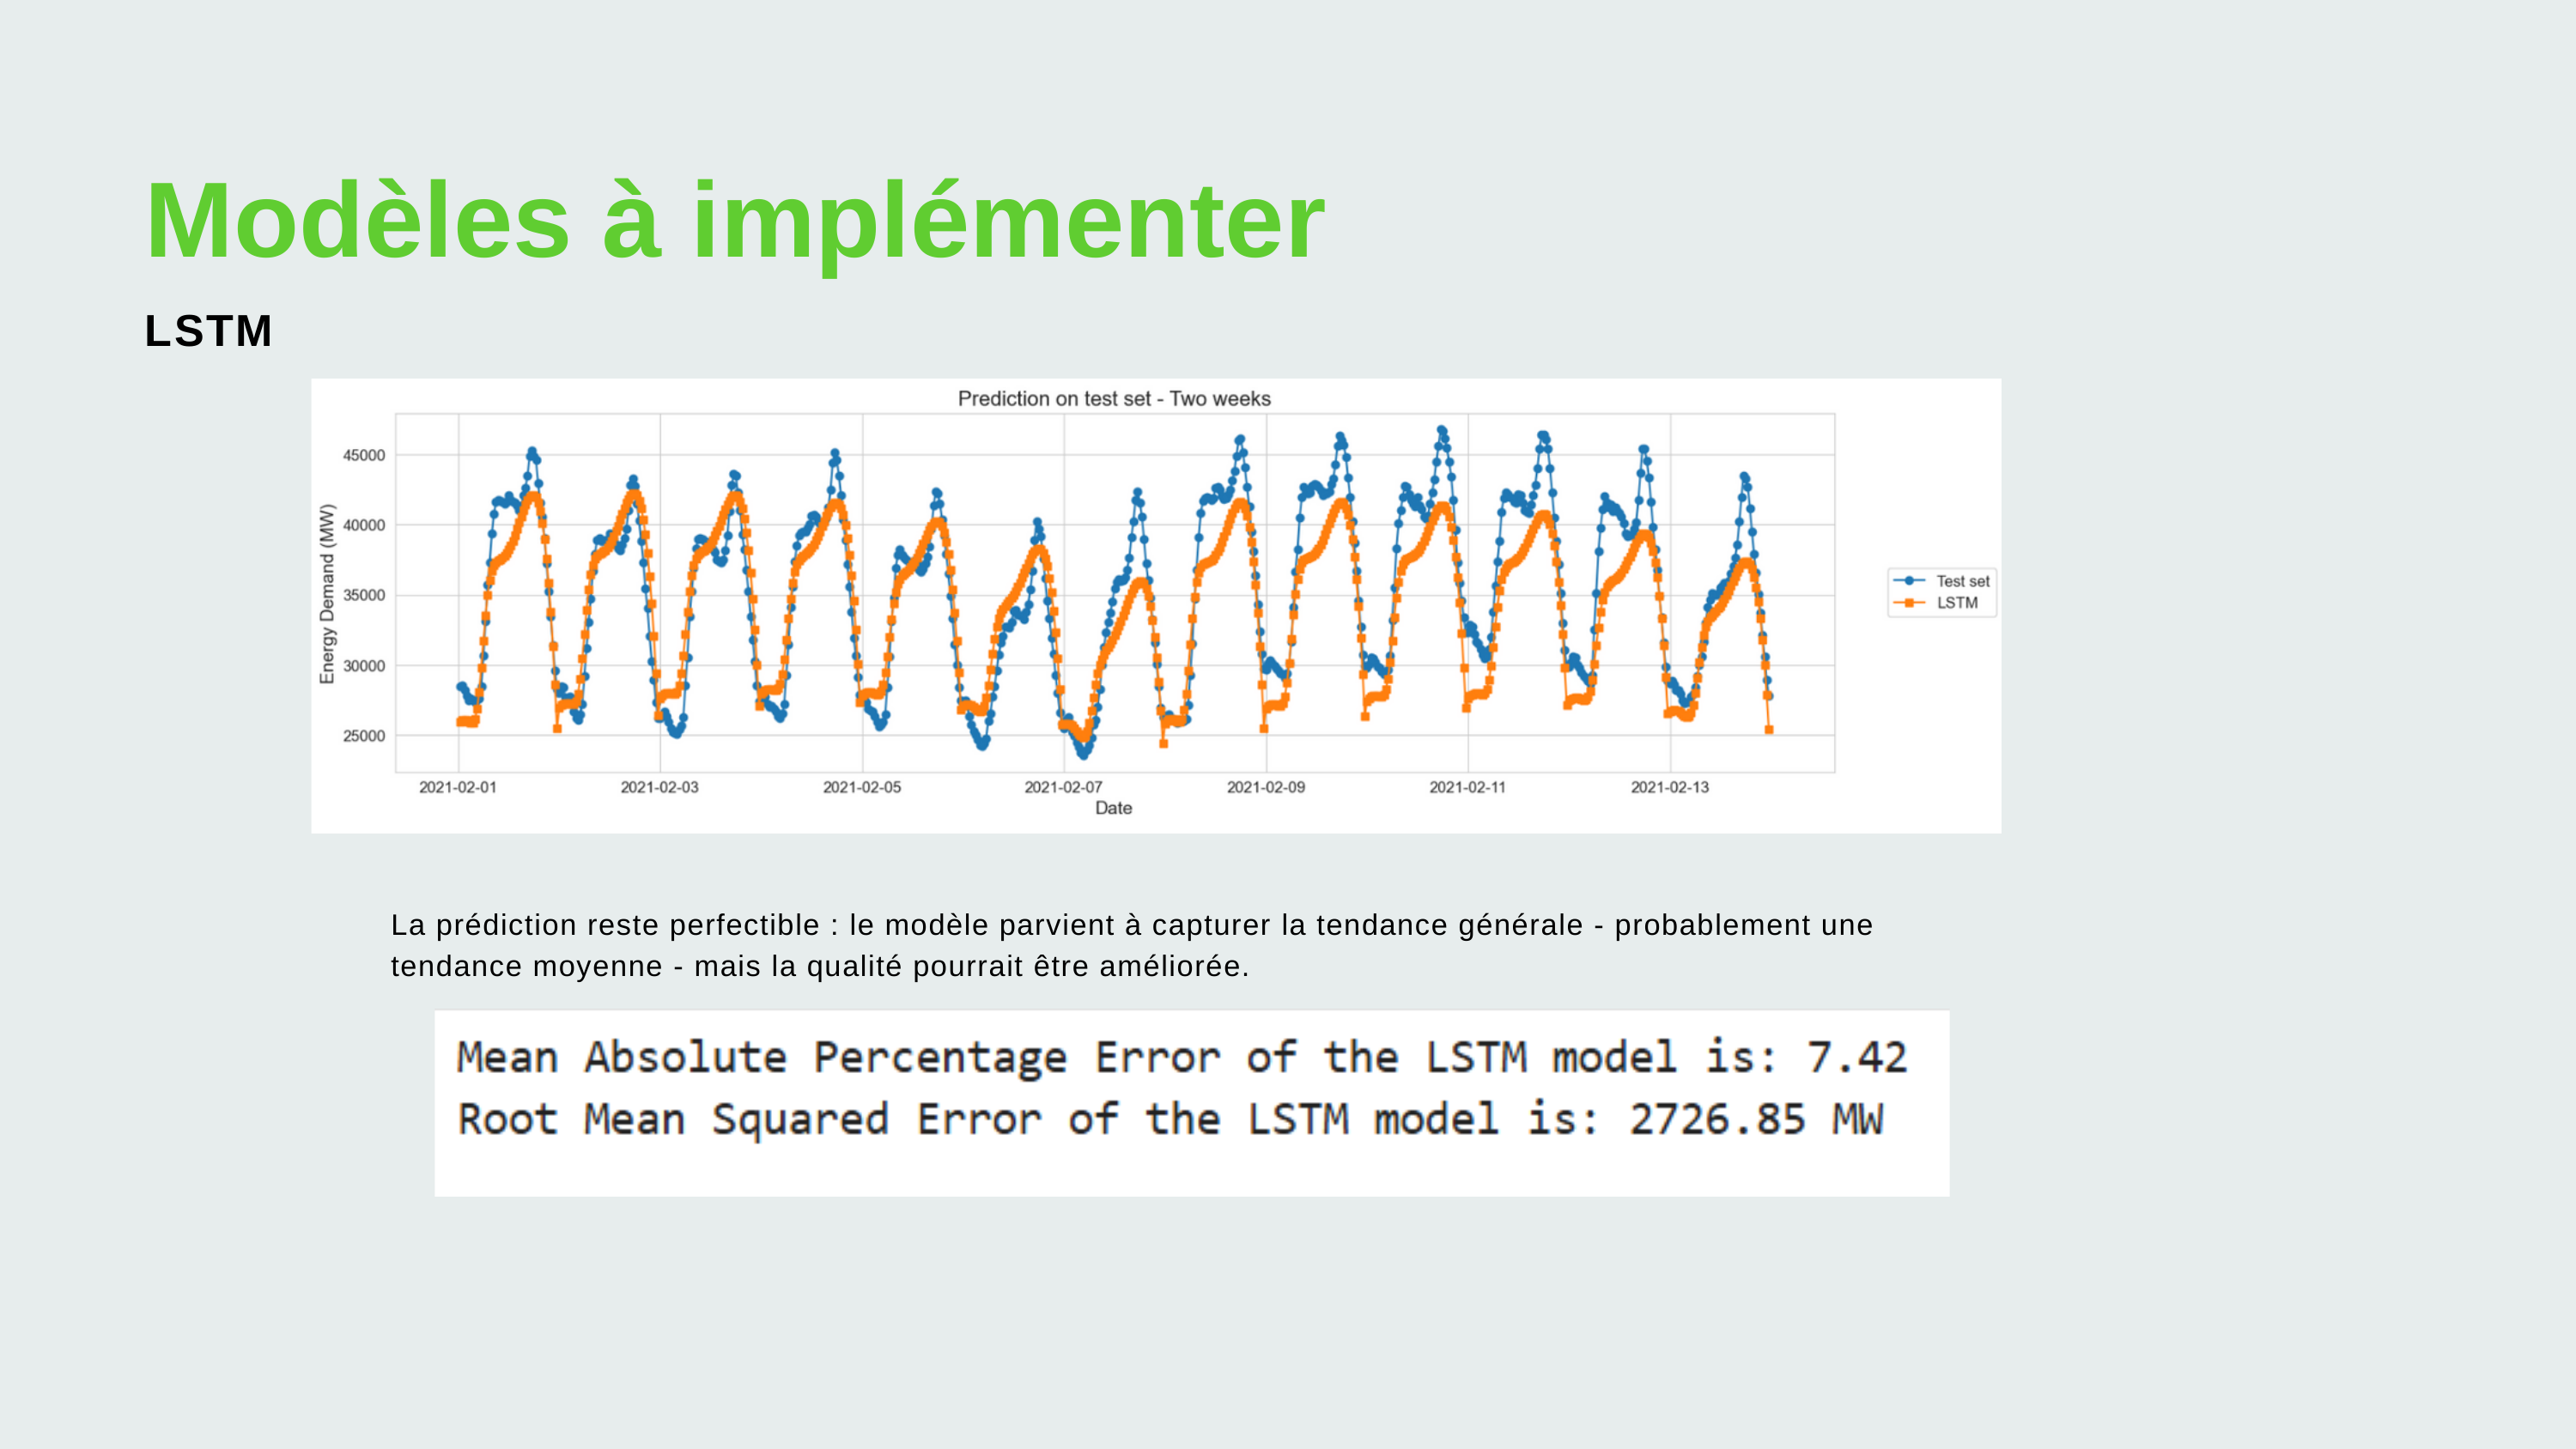

Modèles à implémenter
LSTM

La prédiction reste perfectible : le modèle parvient à capturer la tendance générale - probablement une tendance moyenne - mais la qualité pourrait être améliorée.